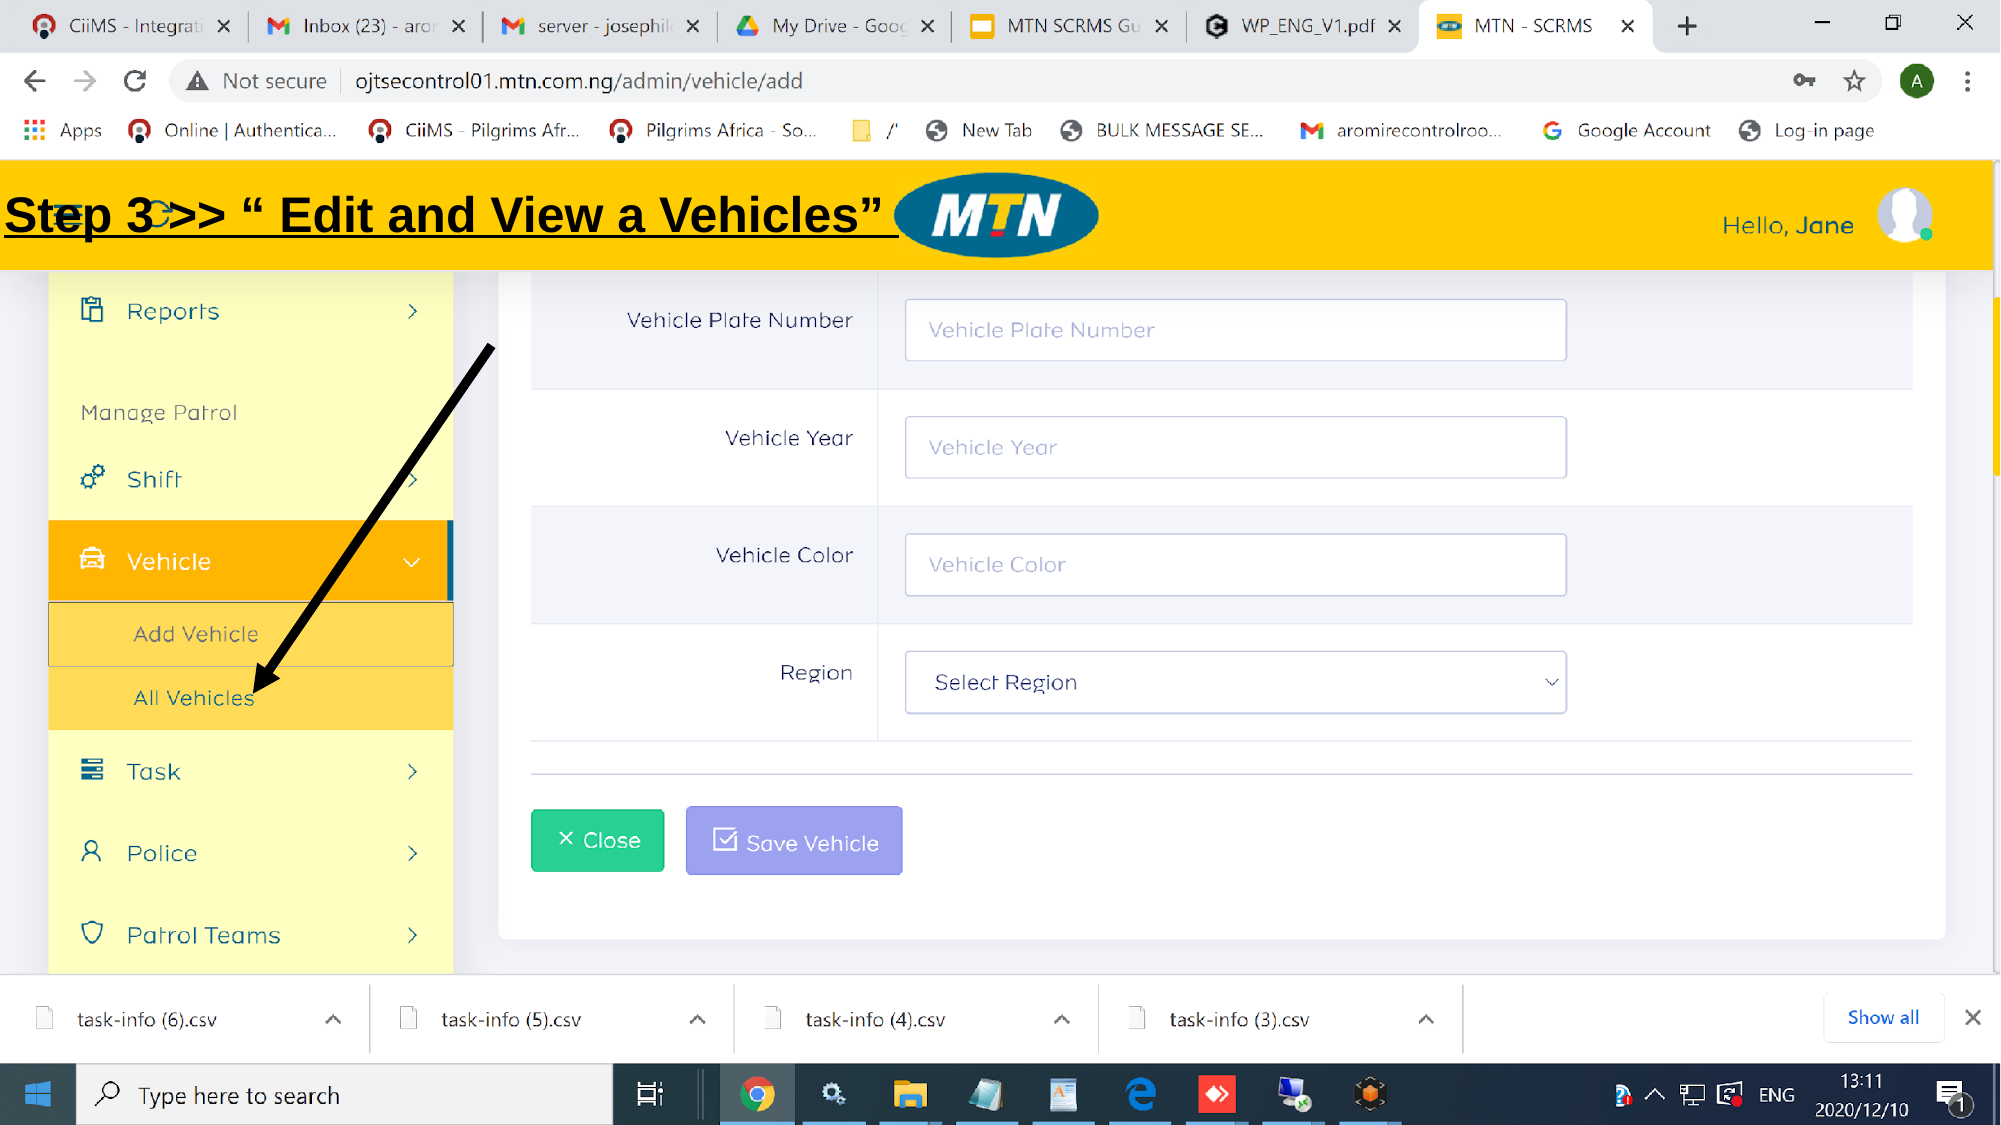

Step 3 >> “ Edit and View a Vehicles”